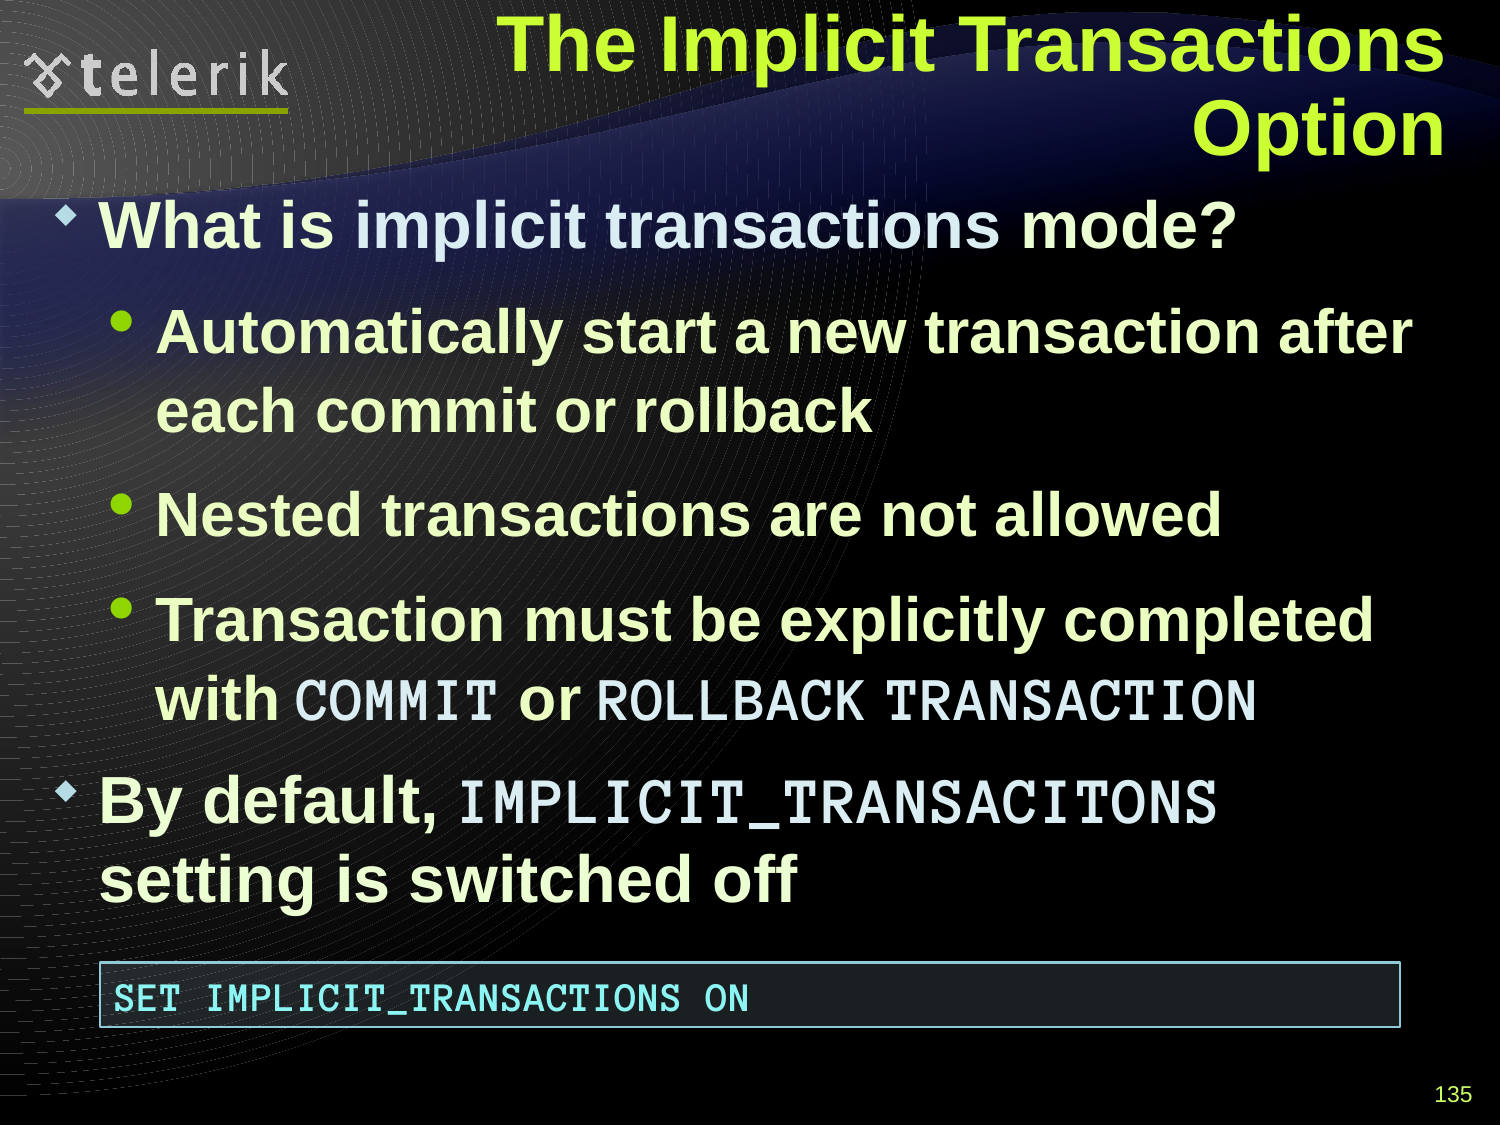

# The Implicit Transactions Option
What is implicit transactions mode?
Automatically start a new transaction after each commit or rollback
Nested transactions are not allowed
Transaction must be explicitly completed with COMMIT or ROLLBACK TRANSACTION
By default, IMPLICIT_TRANSACITONS setting is switched off
SET IMPLICIT_TRANSACTIONS ON
135